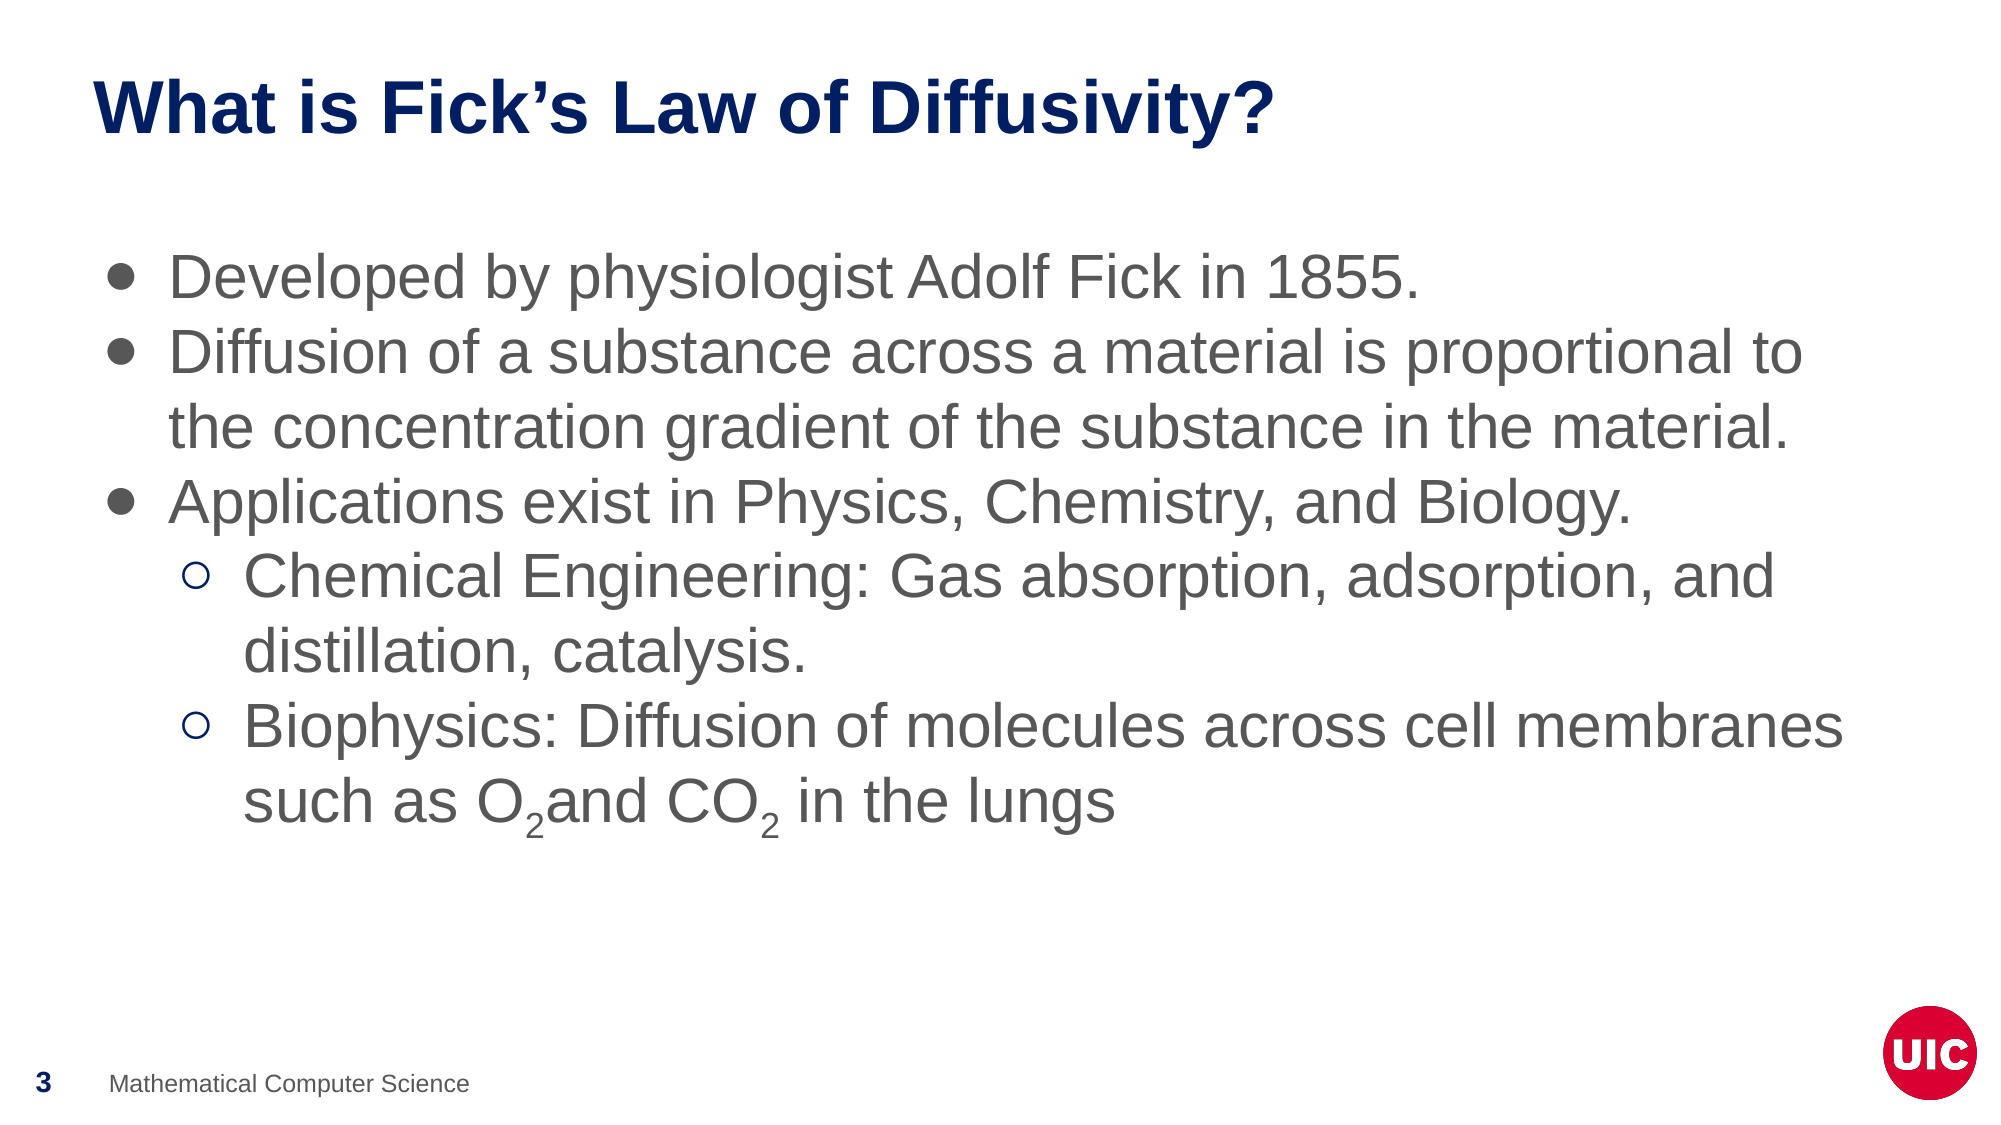

# What is Fick’s Law of Diffusivity?
Developed by physiologist Adolf Fick in 1855.
Diffusion of a substance across a material is proportional to the concentration gradient of the substance in the material.
Applications exist in Physics, Chemistry, and Biology.
Chemical Engineering: Gas absorption, adsorption, and distillation, catalysis.
Biophysics: Diffusion of molecules across cell membranes such as O2and CO2 in the lungs
Mathematical Computer Science